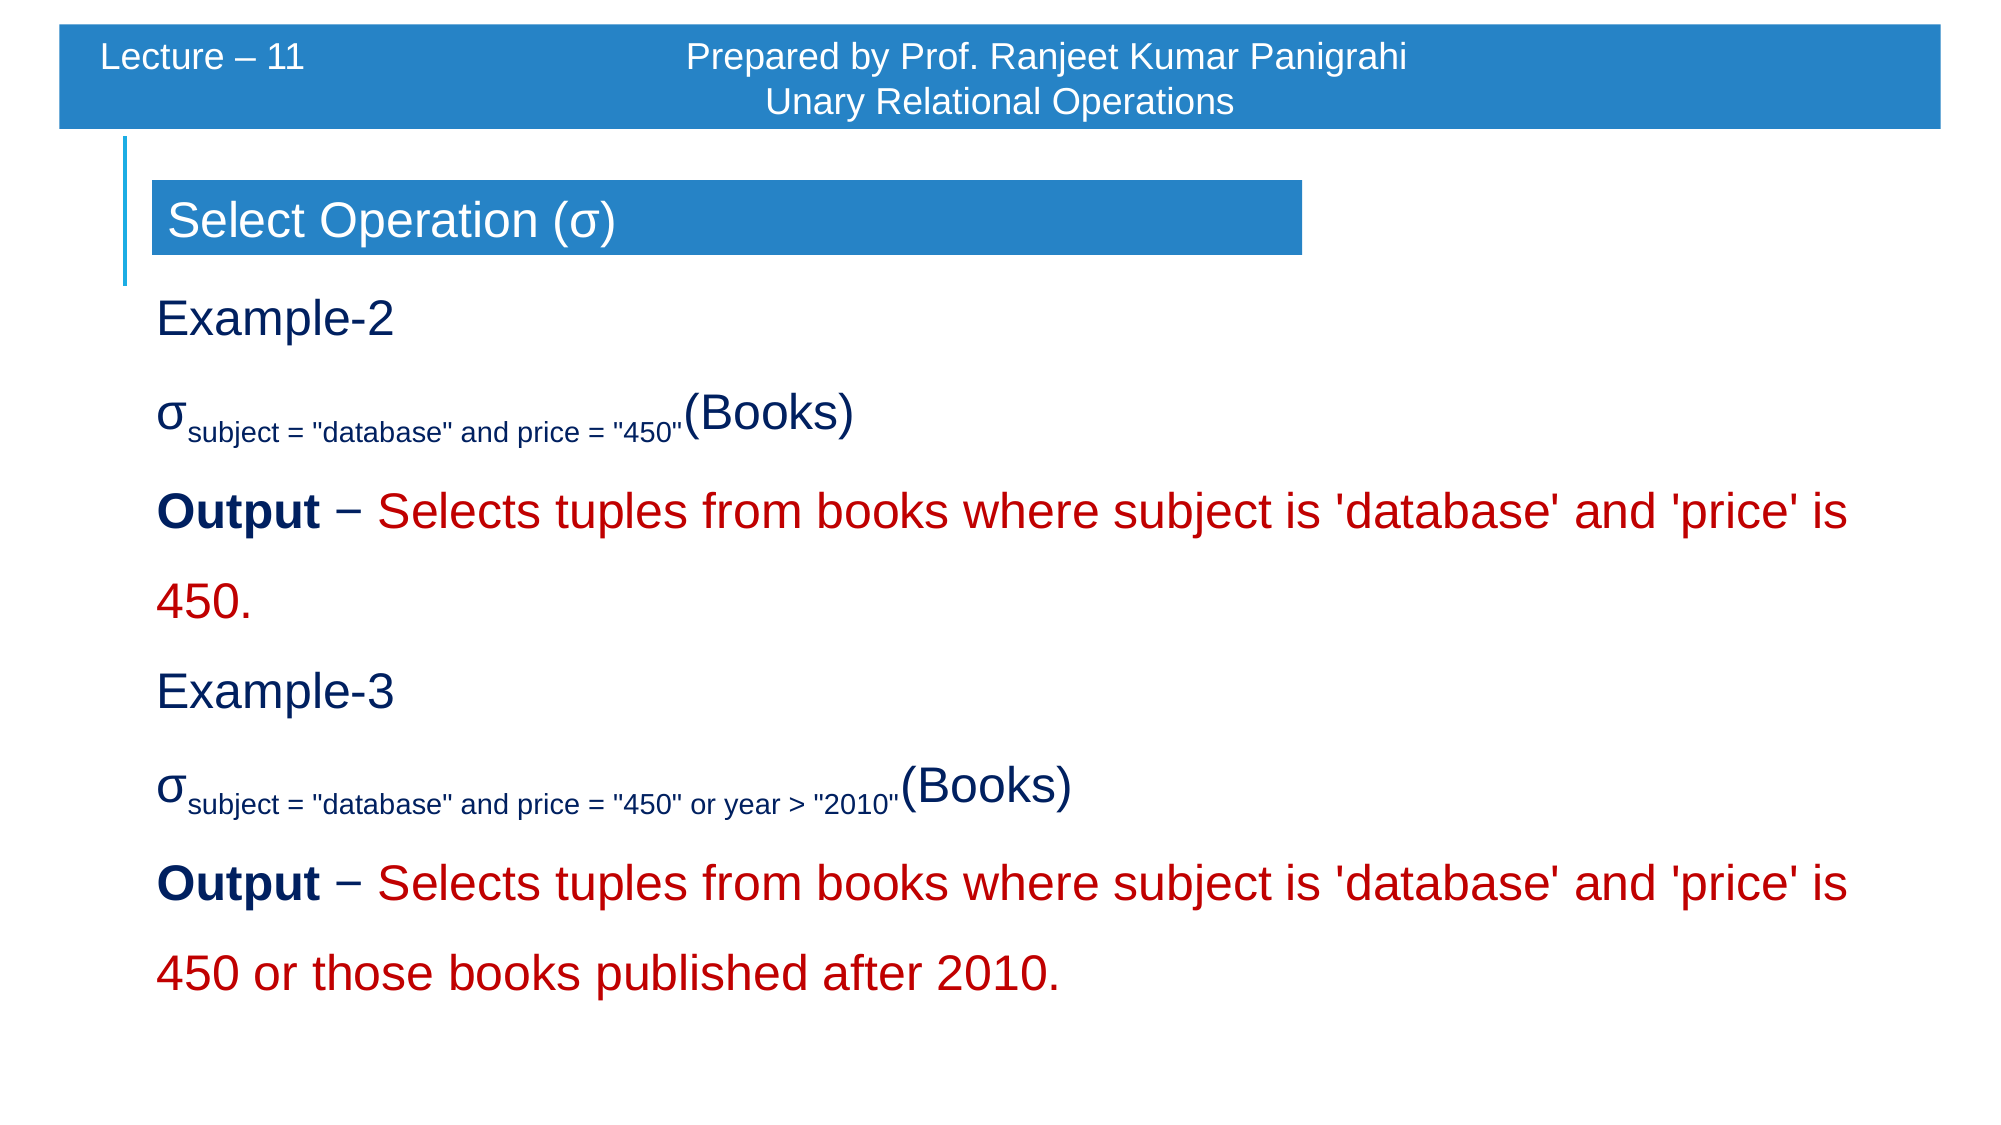

Lecture – 11 		             Prepared by Prof. Ranjeet Kumar Panigrahi				Unary Relational Operations
Select Operation (σ)
Example-2
σsubject = "database" and price = "450"(Books)
Output − Selects tuples from books where subject is 'database' and 'price' is 450.
Example-3
σsubject = "database" and price = "450" or year > "2010"(Books)
Output − Selects tuples from books where subject is 'database' and 'price' is 450 or those books published after 2010.